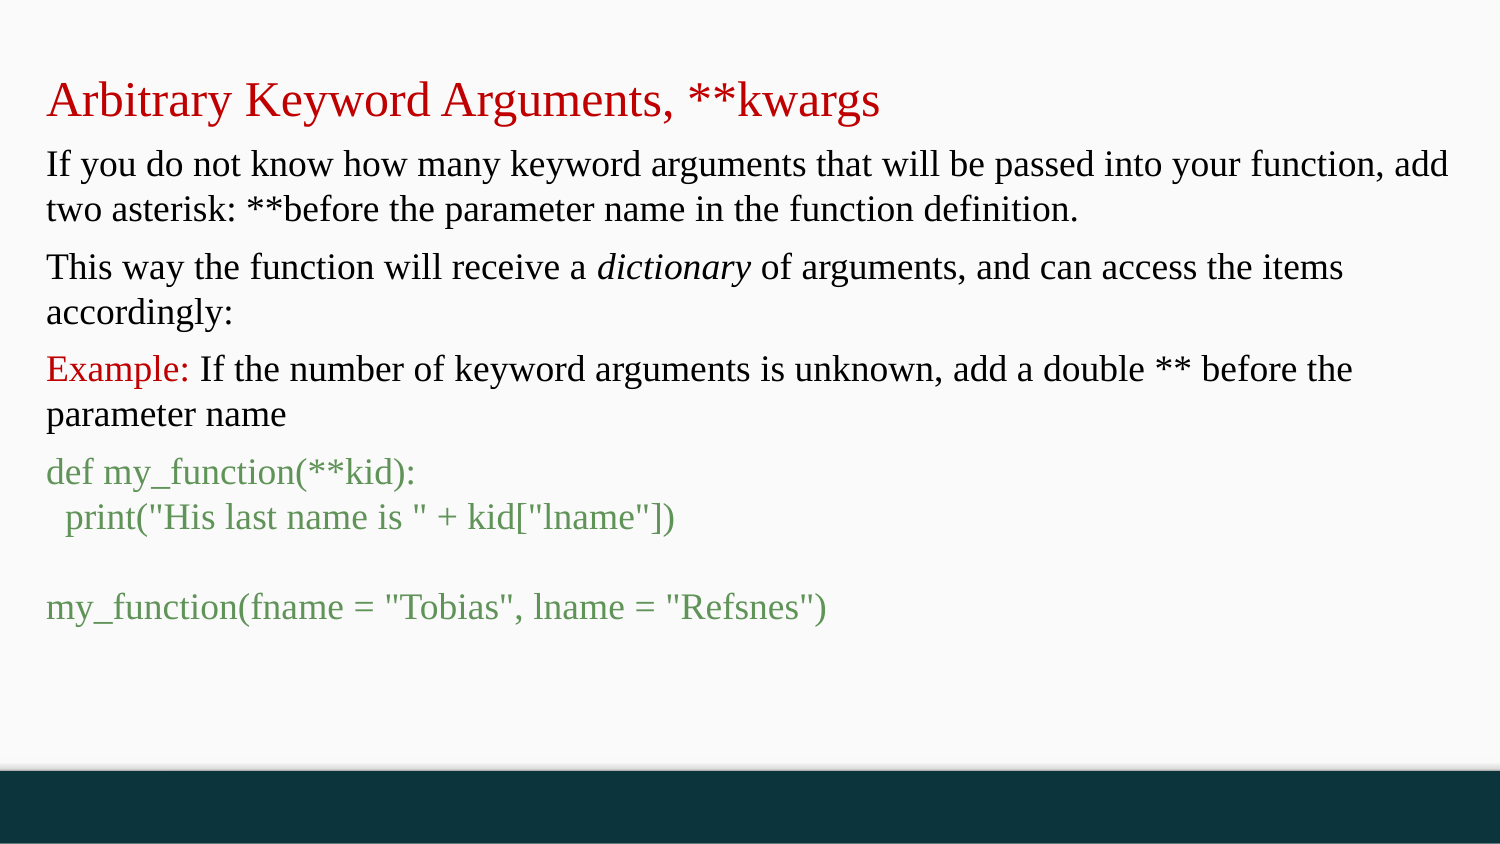

Arbitrary Keyword Arguments, **kwargs
If you do not know how many keyword arguments that will be passed into your function, add two asterisk: **before the parameter name in the function definition.
This way the function will receive a dictionary of arguments, and can access the items accordingly:
Example: If the number of keyword arguments is unknown, add a double ** before the parameter name
def my_function(**kid):
  print("His last name is " + kid["lname"])
my_function(fname = "Tobias", lname = "Refsnes")